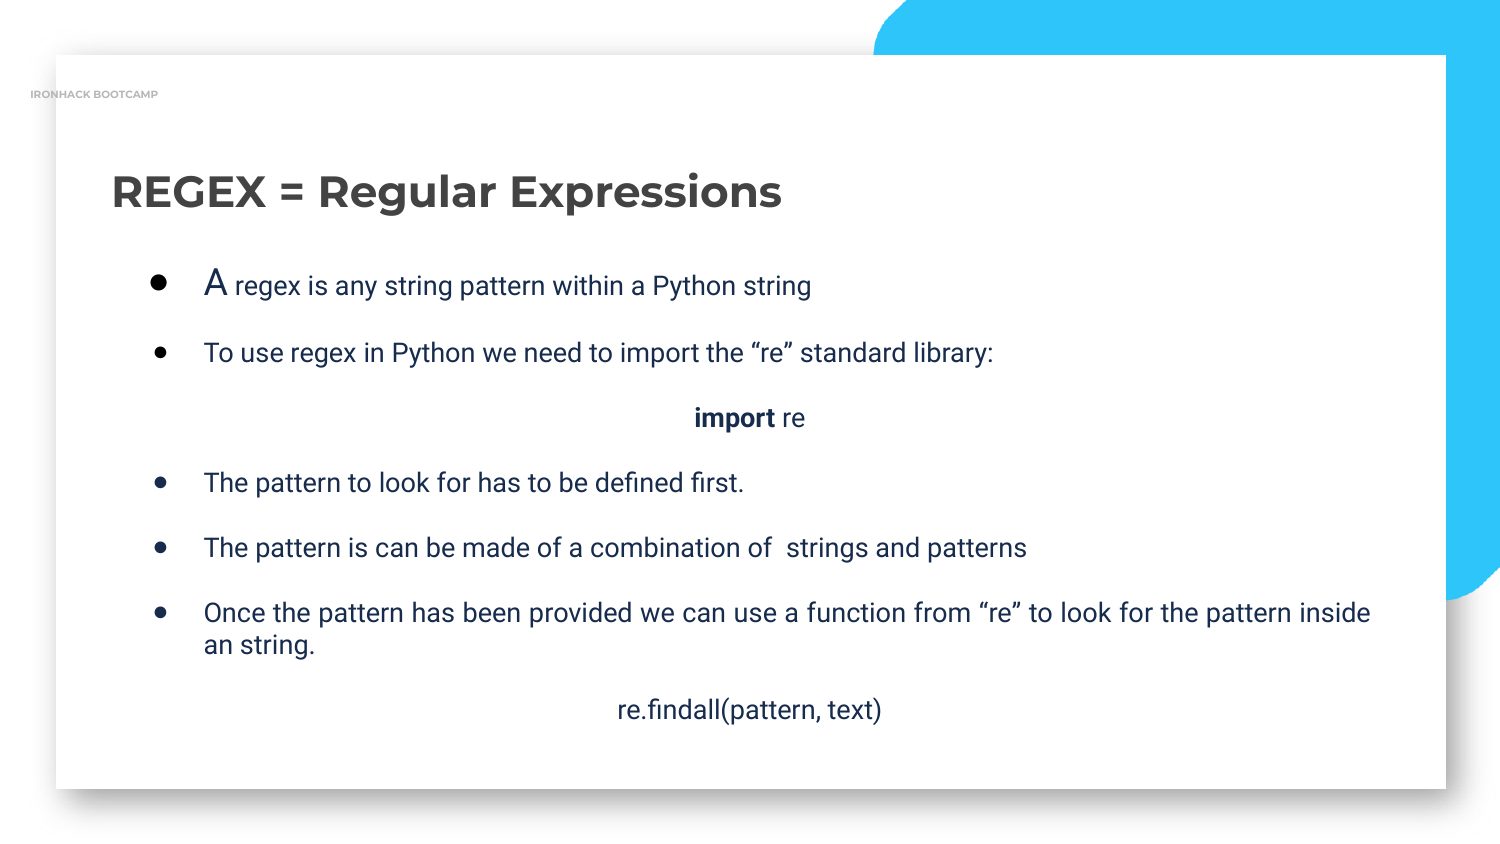

IRONHACK BOOTCAMP
REGEX = Regular Expressions
A regex is any string pattern within a Python string

To use regex in Python we need to import the “re” standard library:

import re

The pattern to look for has to be defined first.

The pattern is can be made of a combination of  strings and patterns

Once the pattern has been provided we can use a function from “re” to look for the pattern inside an string.

re.findall(pattern, text)